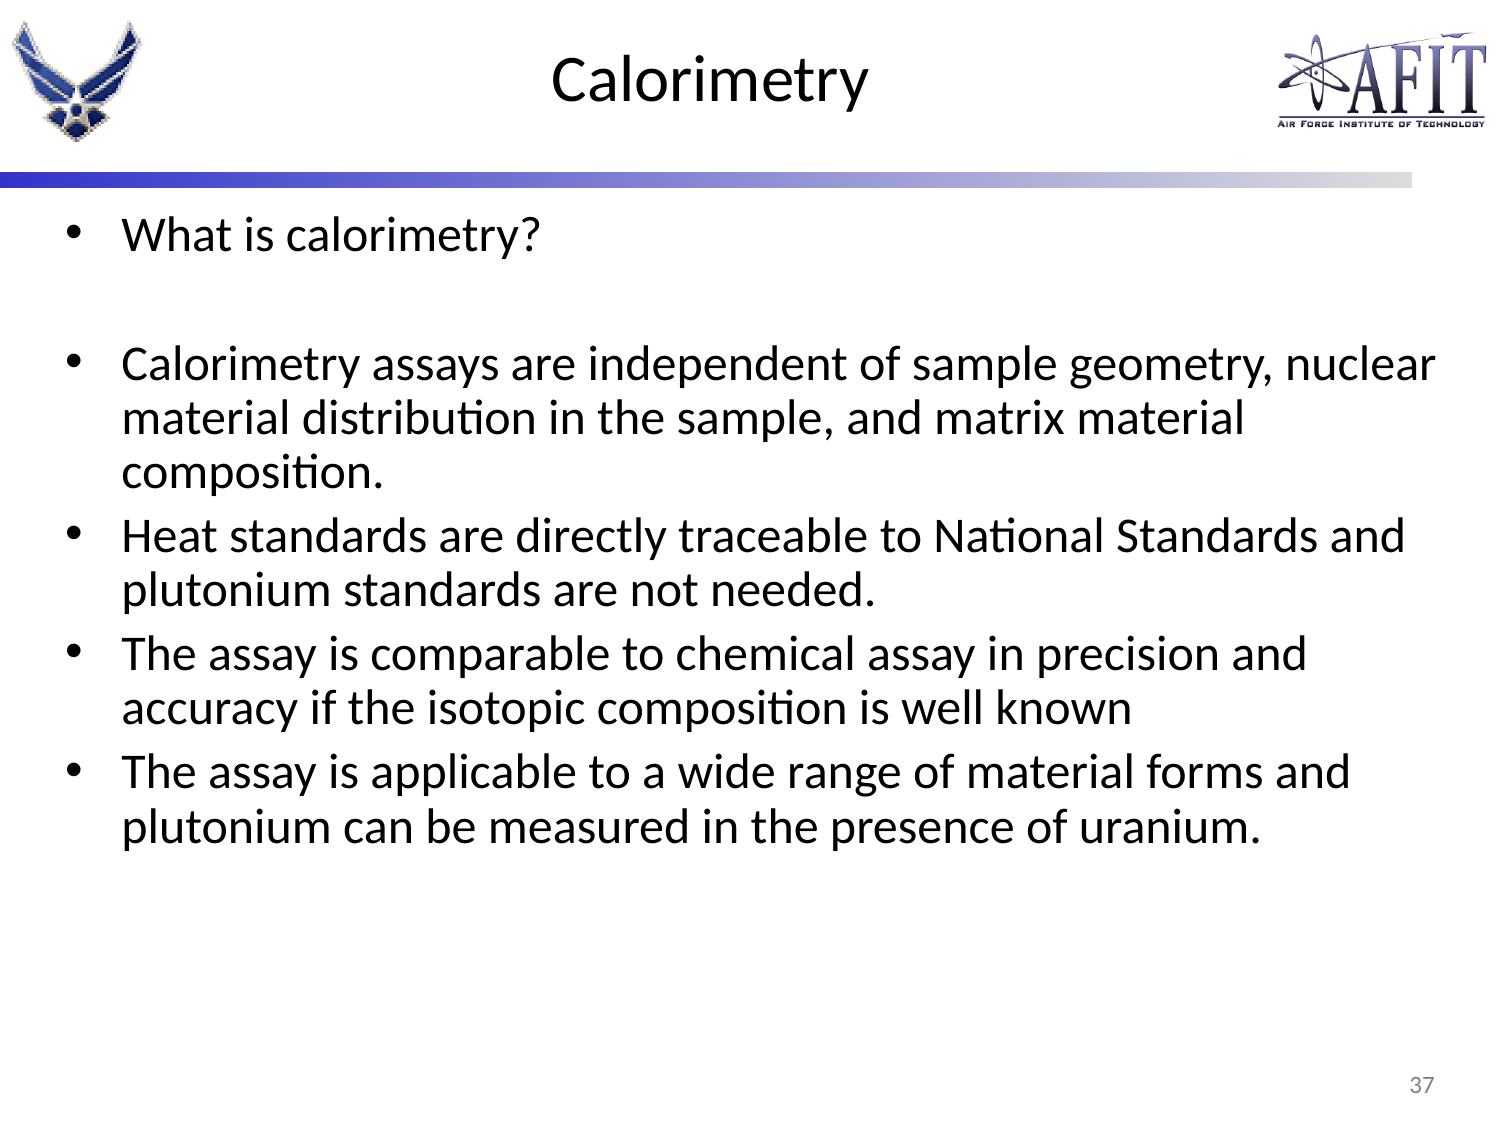

# Calorimetry
What is calorimetry?

Calorimetry assays are independent of sample geometry, nuclear material distribution in the sample, and matrix material composition.
Heat standards are directly traceable to National Standards and plutonium standards are not needed.
The assay is comparable to chemical assay in precision and accuracy if the isotopic composition is well known
The assay is applicable to a wide range of material forms and plutonium can be measured in the presence of uranium.
37